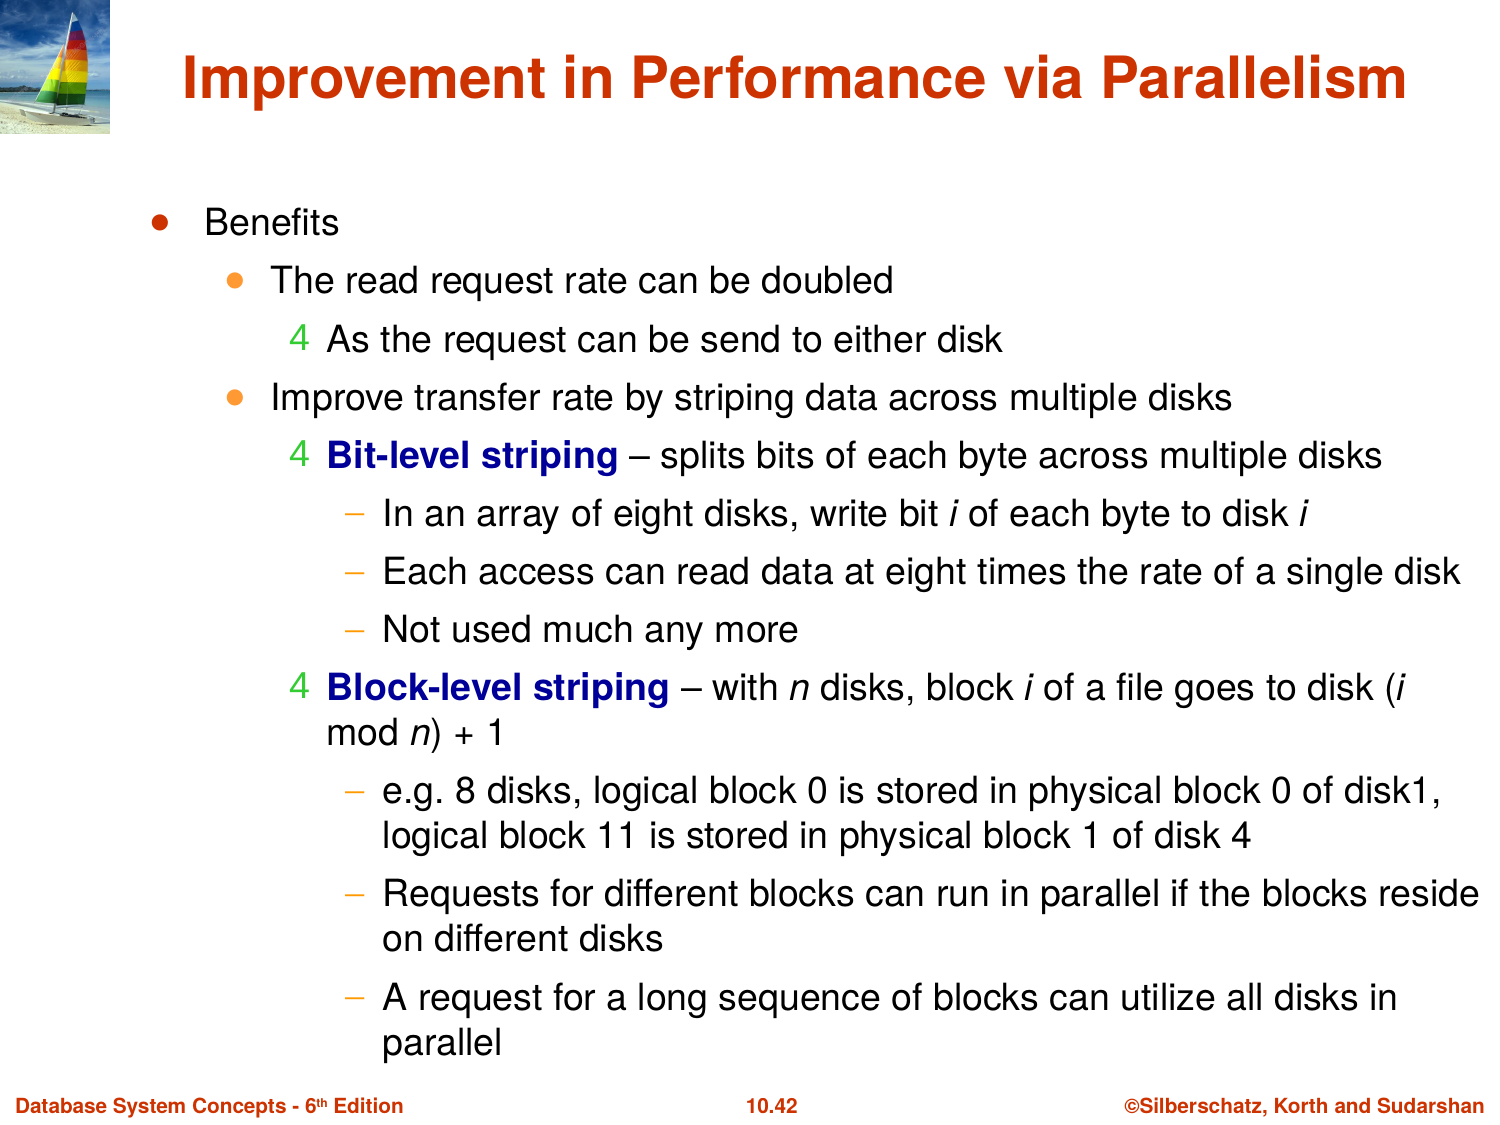

# Improvement in Performance via Parallelism
Benefits
The read request rate can be doubled
As the request can be send to either disk
Improve transfer rate by striping data across multiple disks
Bit-level striping – splits bits of each byte across multiple disks
In an array of eight disks, write bit i of each byte to disk i
Each access can read data at eight times the rate of a single disk
Not used much any more
Block-level striping – with n disks, block i of a file goes to disk (i mod n) + 1
e.g. 8 disks, logical block 0 is stored in physical block 0 of disk1, logical block 11 is stored in physical block 1 of disk 4
Requests for different blocks can run in parallel if the blocks reside on different disks
A request for a long sequence of blocks can utilize all disks in parallel